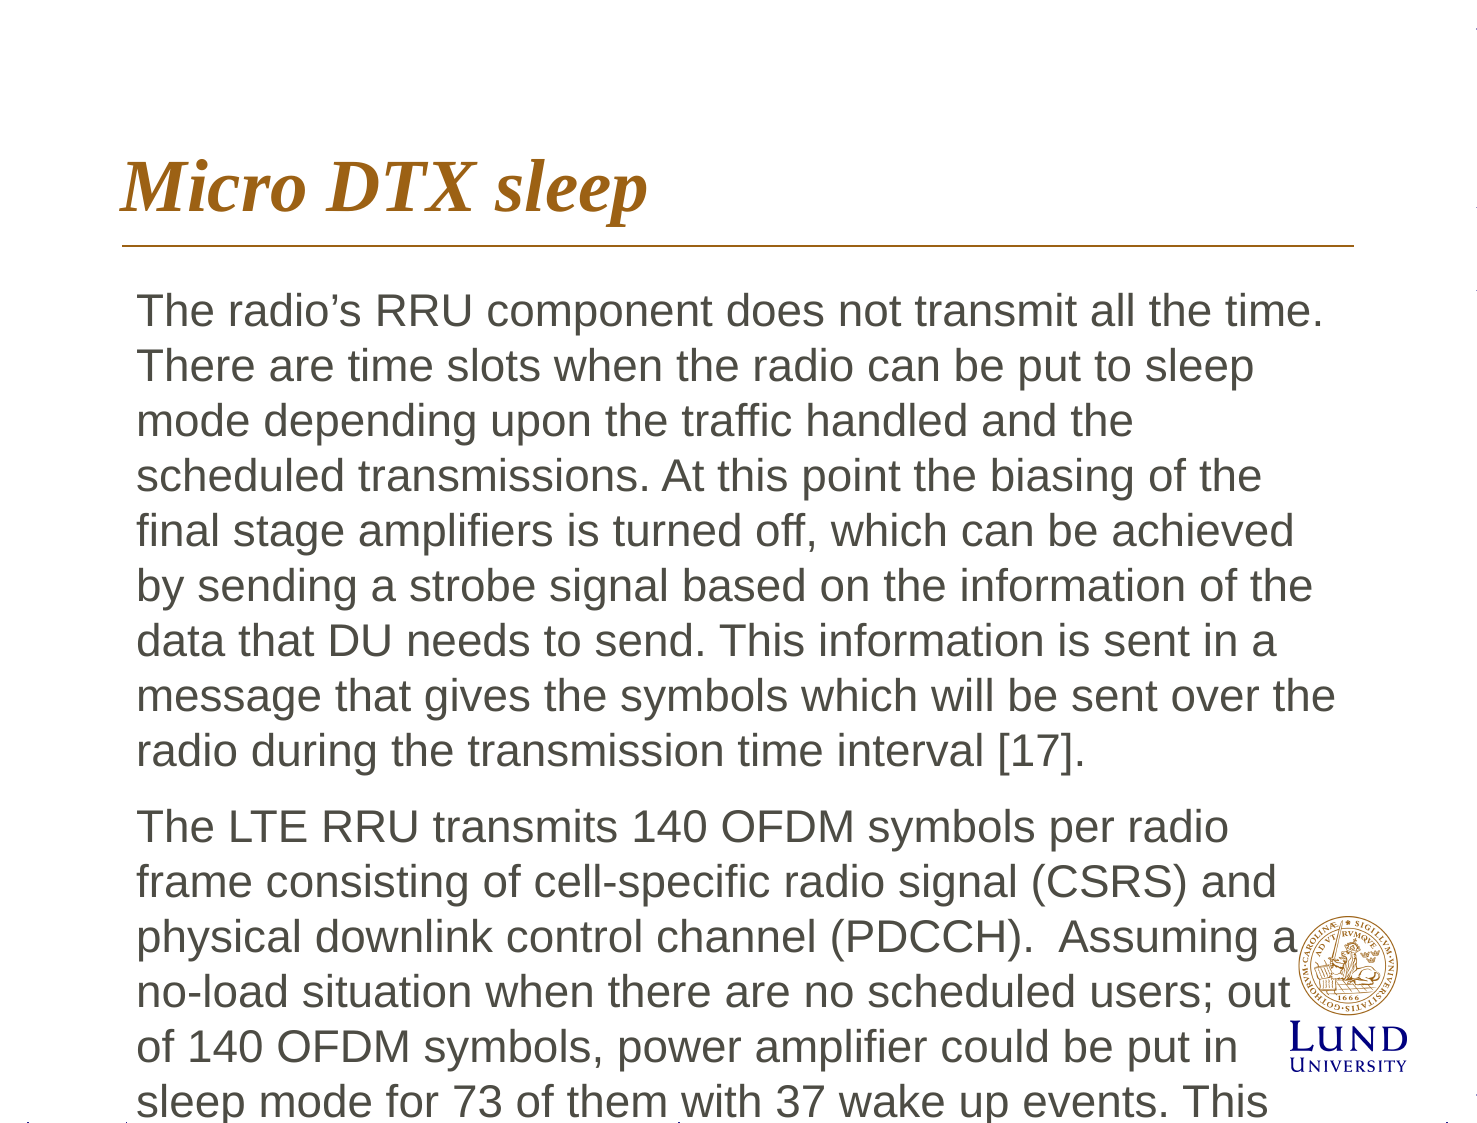

# Micro DTX sleep
The radio’s RRU component does not transmit all the time. There are time slots when the radio can be put to sleep mode depending upon the traffic handled and the scheduled transmissions. At this point the biasing of the final stage amplifiers is turned off, which can be achieved by sending a strobe signal based on the information of the data that DU needs to send. This information is sent in a message that gives the symbols which will be sent over the radio during the transmission time interval [17].
The LTE RRU transmits 140 OFDM symbols per radio frame consisting of cell-specific radio signal (CSRS) and physical downlink control channel (PDCCH).  Assuming a no-load situation when there are no scheduled users; out of 140 OFDM symbols, power amplifier could be put in sleep mode for 73 of them with 37 wake up events. This equals to 4.1ms of sleep time during each radio frame or 41% of time.